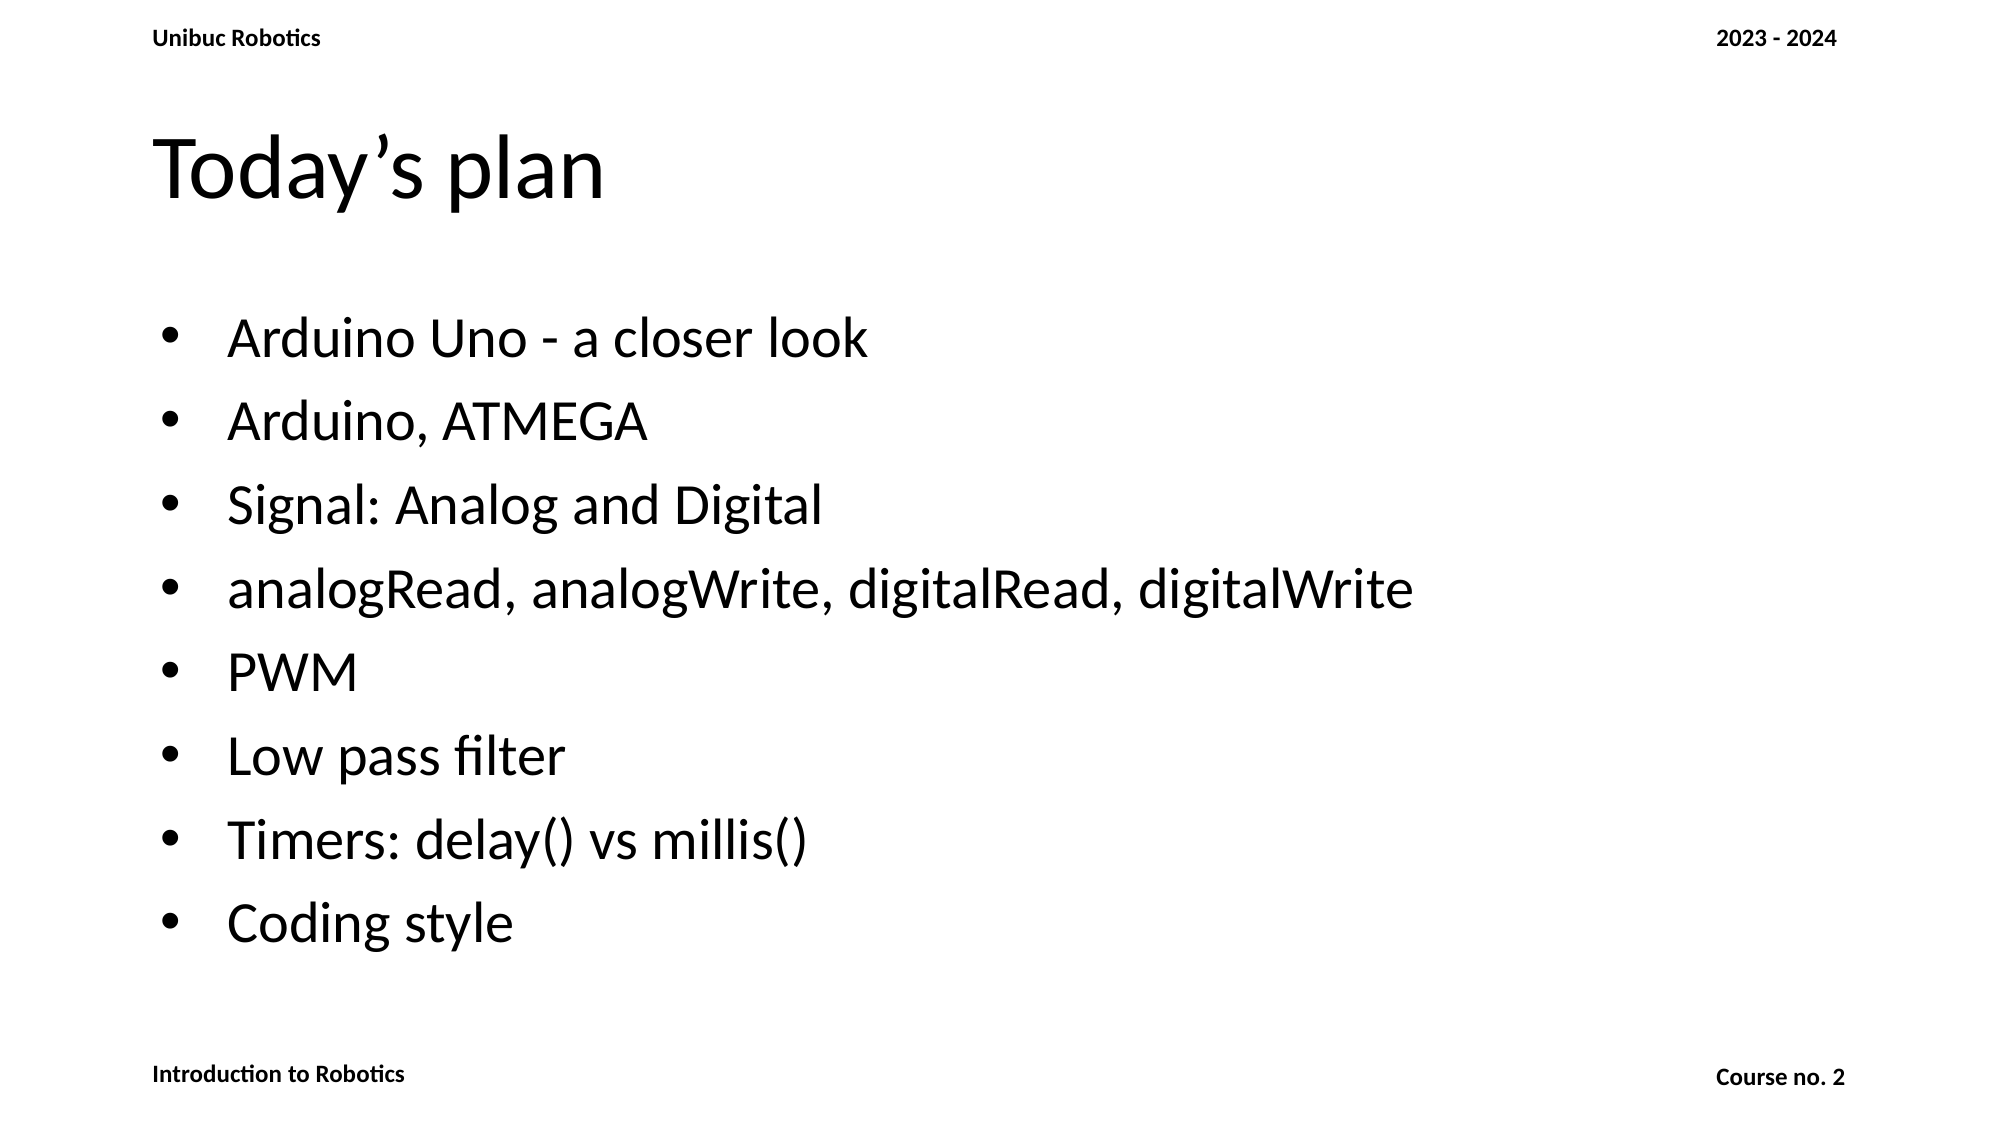

# Today’s plan
Arduino Uno - a closer look
Arduino, ATMEGA
Signal: Analog and Digital
analogRead, analogWrite, digitalRead, digitalWrite
PWM
Low pass filter
Timers: delay() vs millis()
Coding style